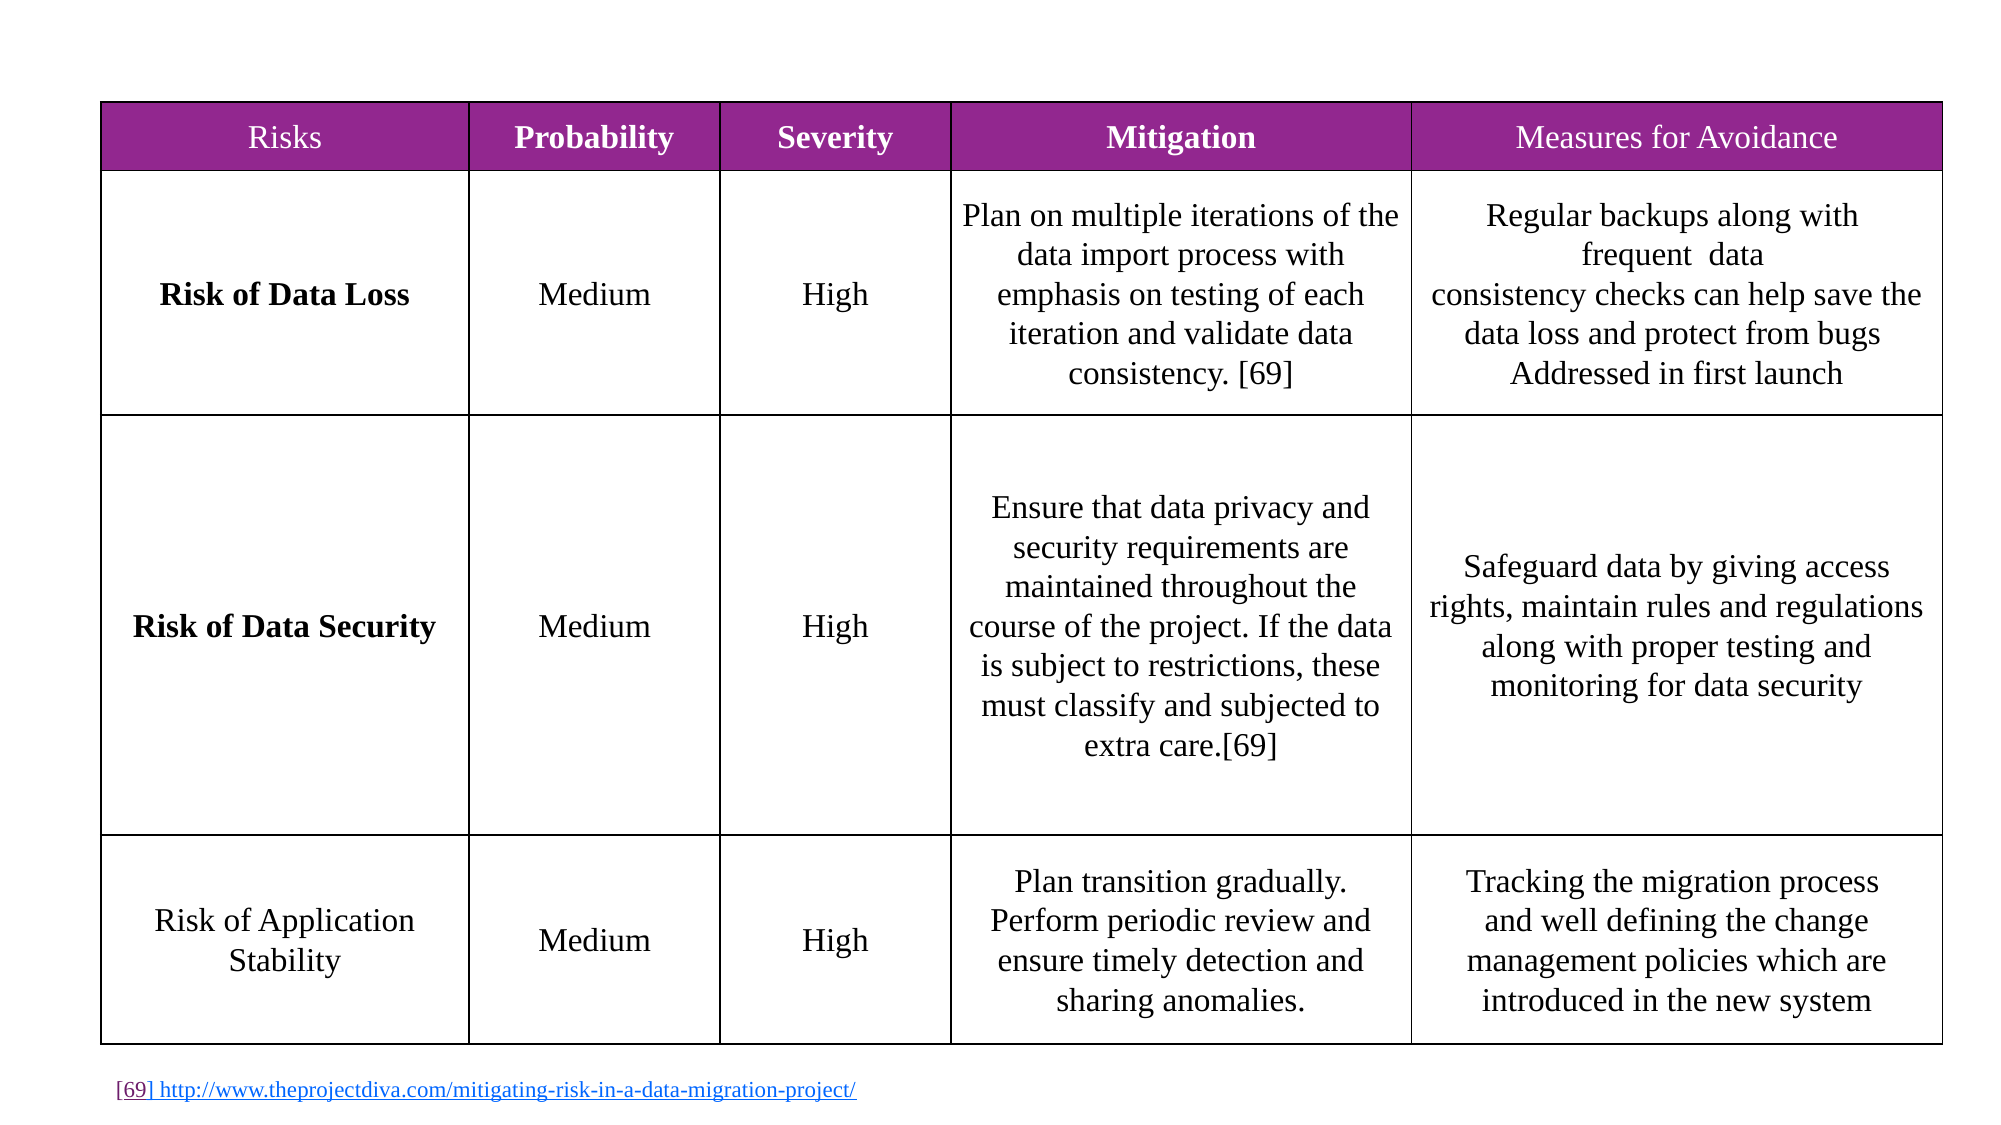

| Risks | Probability | Severity | Mitigation | Measures for Avoidance |
| --- | --- | --- | --- | --- |
| Risk of Data Loss | Medium | High | Plan on multiple iterations of the data import process with emphasis on testing of each iteration and validate data consistency. [69] | Regular backups along with frequent data consistency checks can help save the data loss and protect from bugs  Addressed in first launch |
| Risk of Data Security | Medium | High | Ensure that data privacy and security requirements are maintained throughout the course of the project. If the data is subject to restrictions, these must classify and subjected to extra care.[69] | Safeguard data by giving access rights, maintain rules and regulations along with proper testing and monitoring for data security |
| Risk of Application Stability | Medium | High | Plan transition gradually. Perform periodic review and ensure timely detection and sharing anomalies. | Tracking the migration process and well defining the change management policies which are introduced in the new system |
[69] http://www.theprojectdiva.com/mitigating-risk-in-a-data-migration-project/